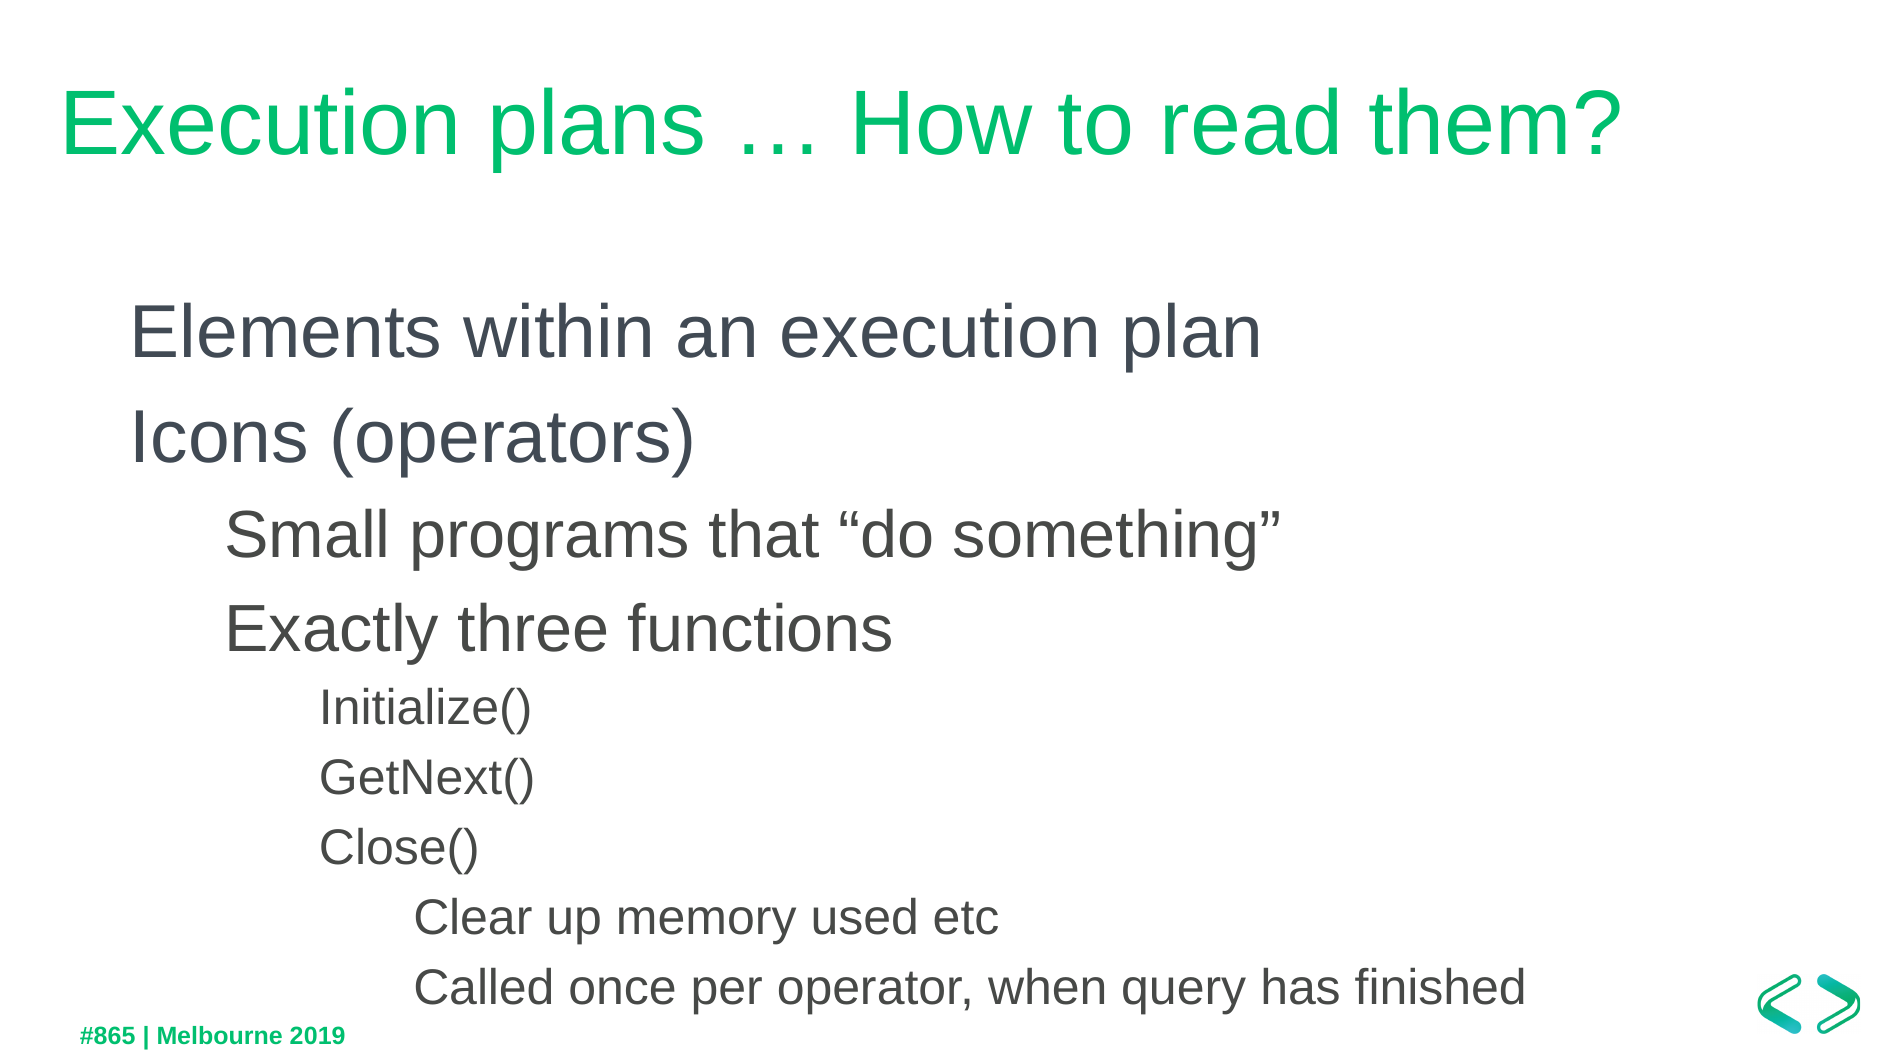

# Execution plans … How to read them?
Elements within an execution plan
Icons (operators)
Small programs that “do something”
Exactly three functions
Initialize()
GetNext()
Close()
Clear up memory used etc
Called once per operator, when query has finished